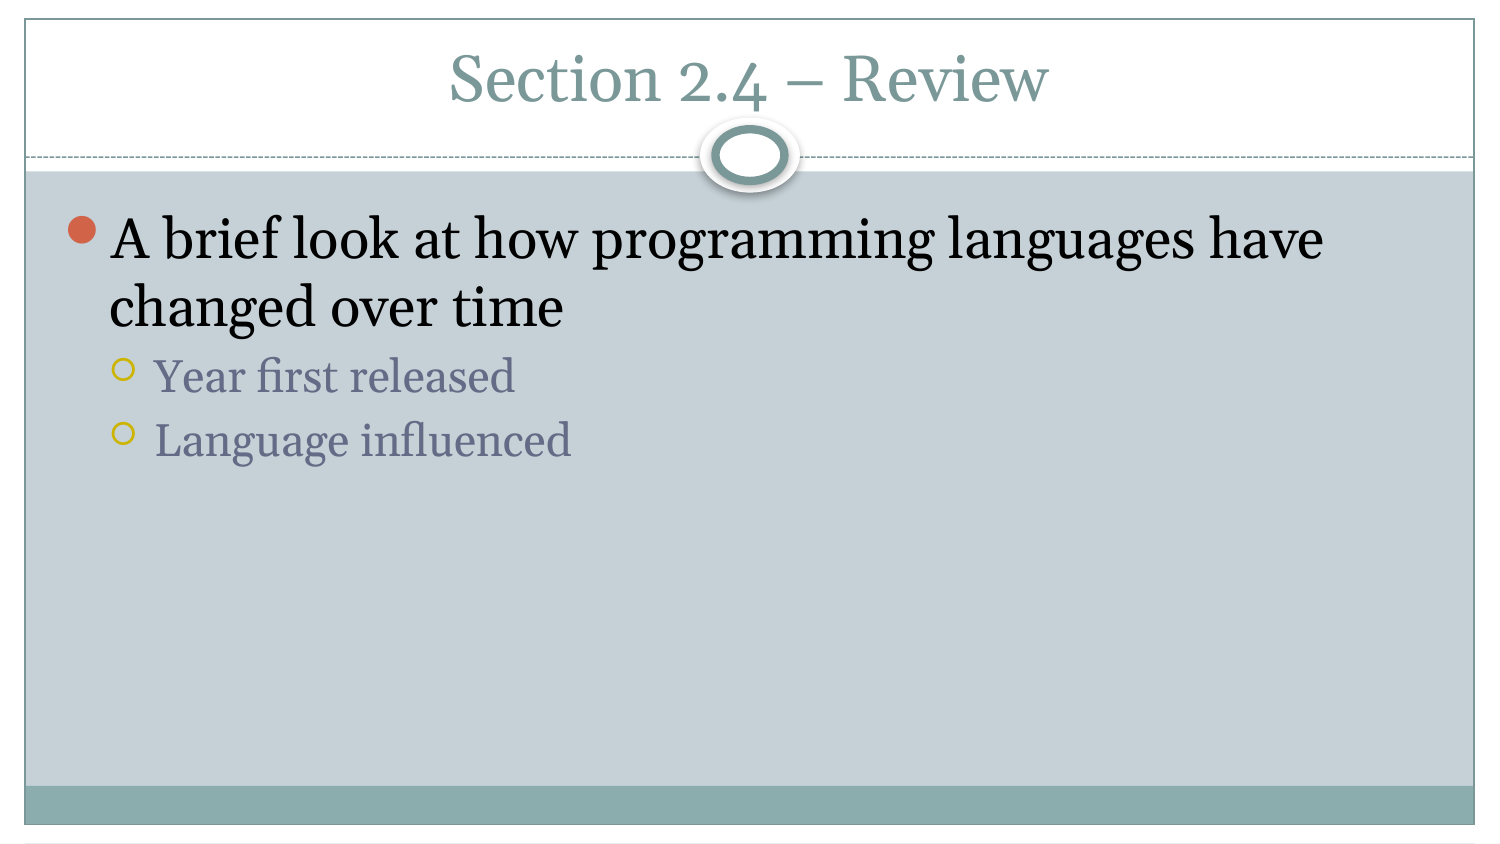

# Section 2.4 – Review
A brief look at how programming languages have changed over time
Year first released
Language influenced